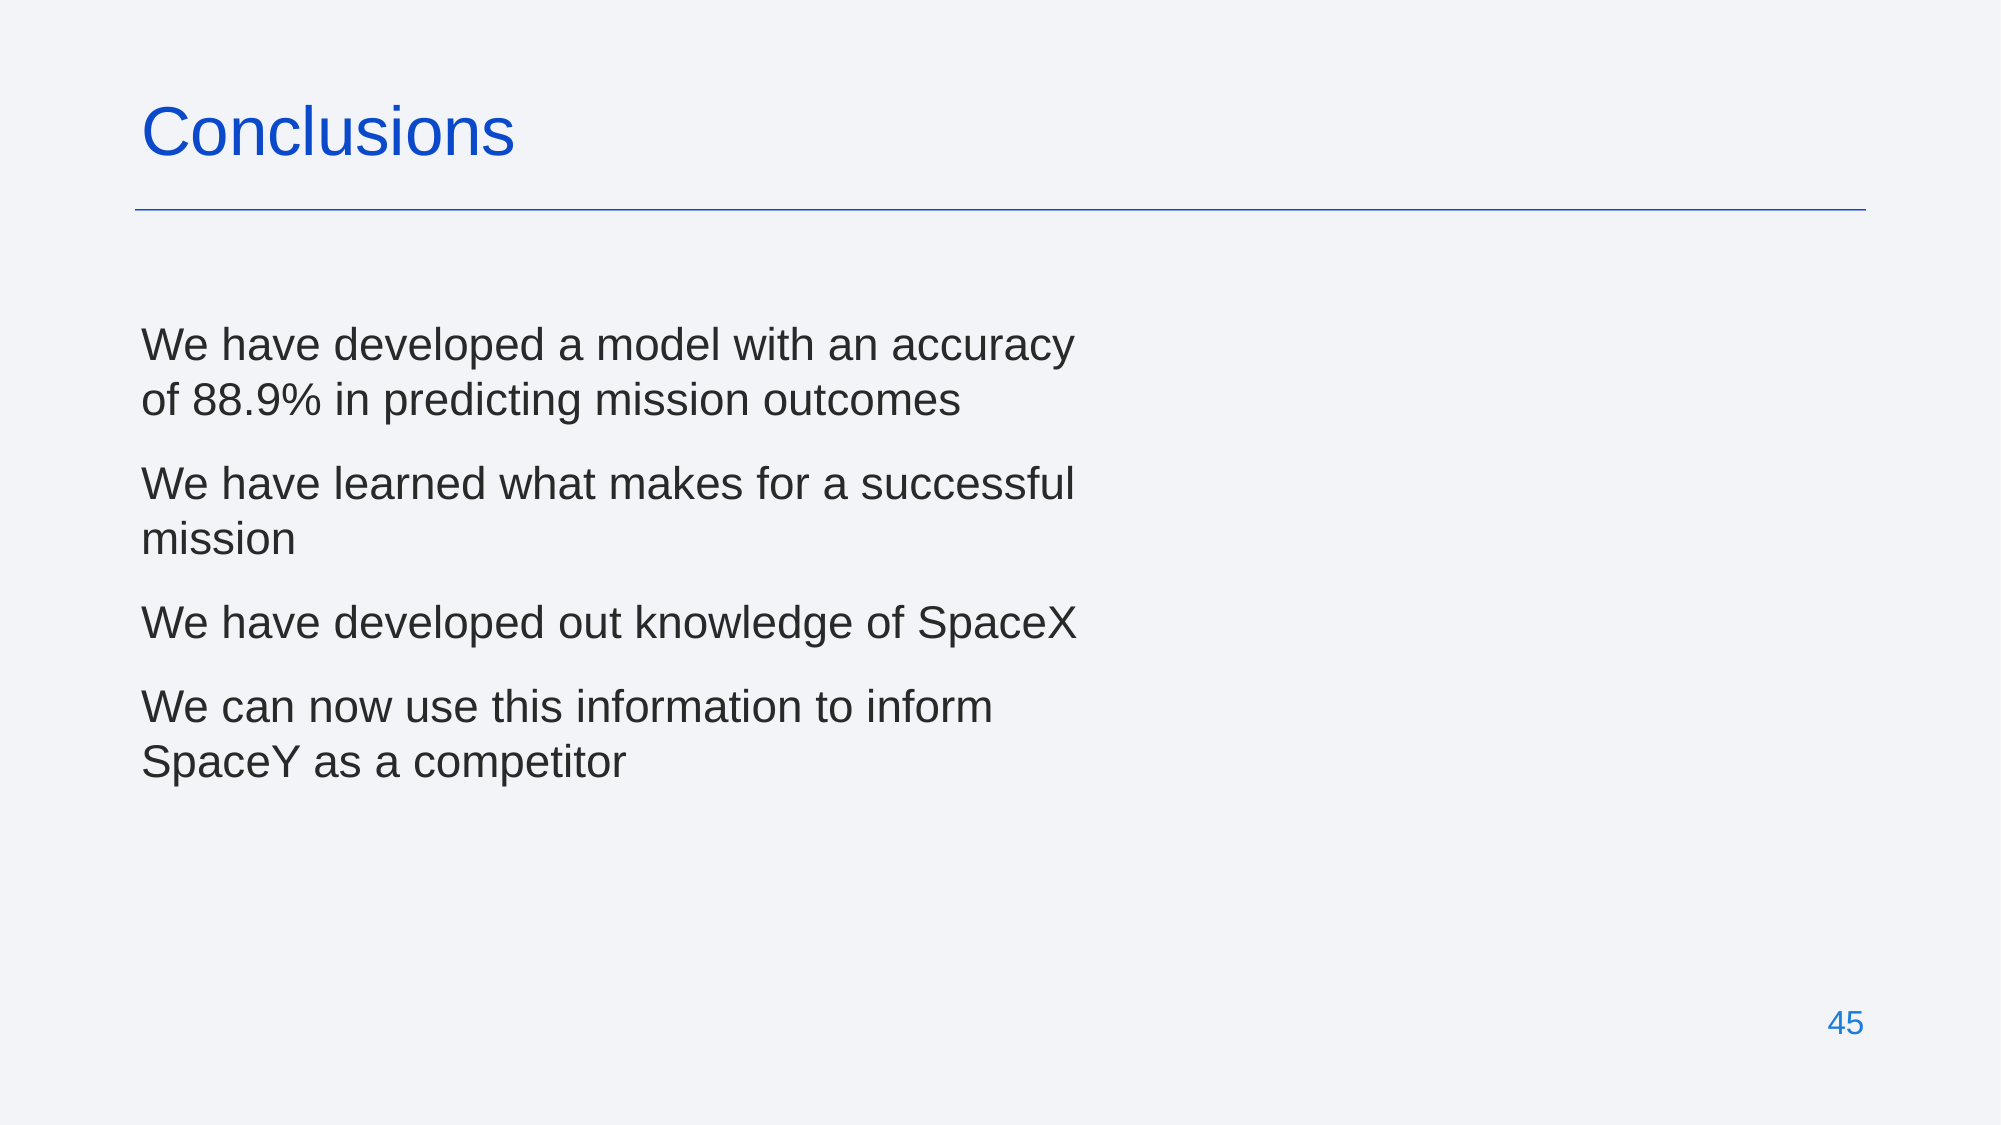

Conclusions
We have developed a model with an accuracy of 88.9% in predicting mission outcomes
We have learned what makes for a successful mission
We have developed out knowledge of SpaceX
We can now use this information to inform SpaceY as a competitor
45